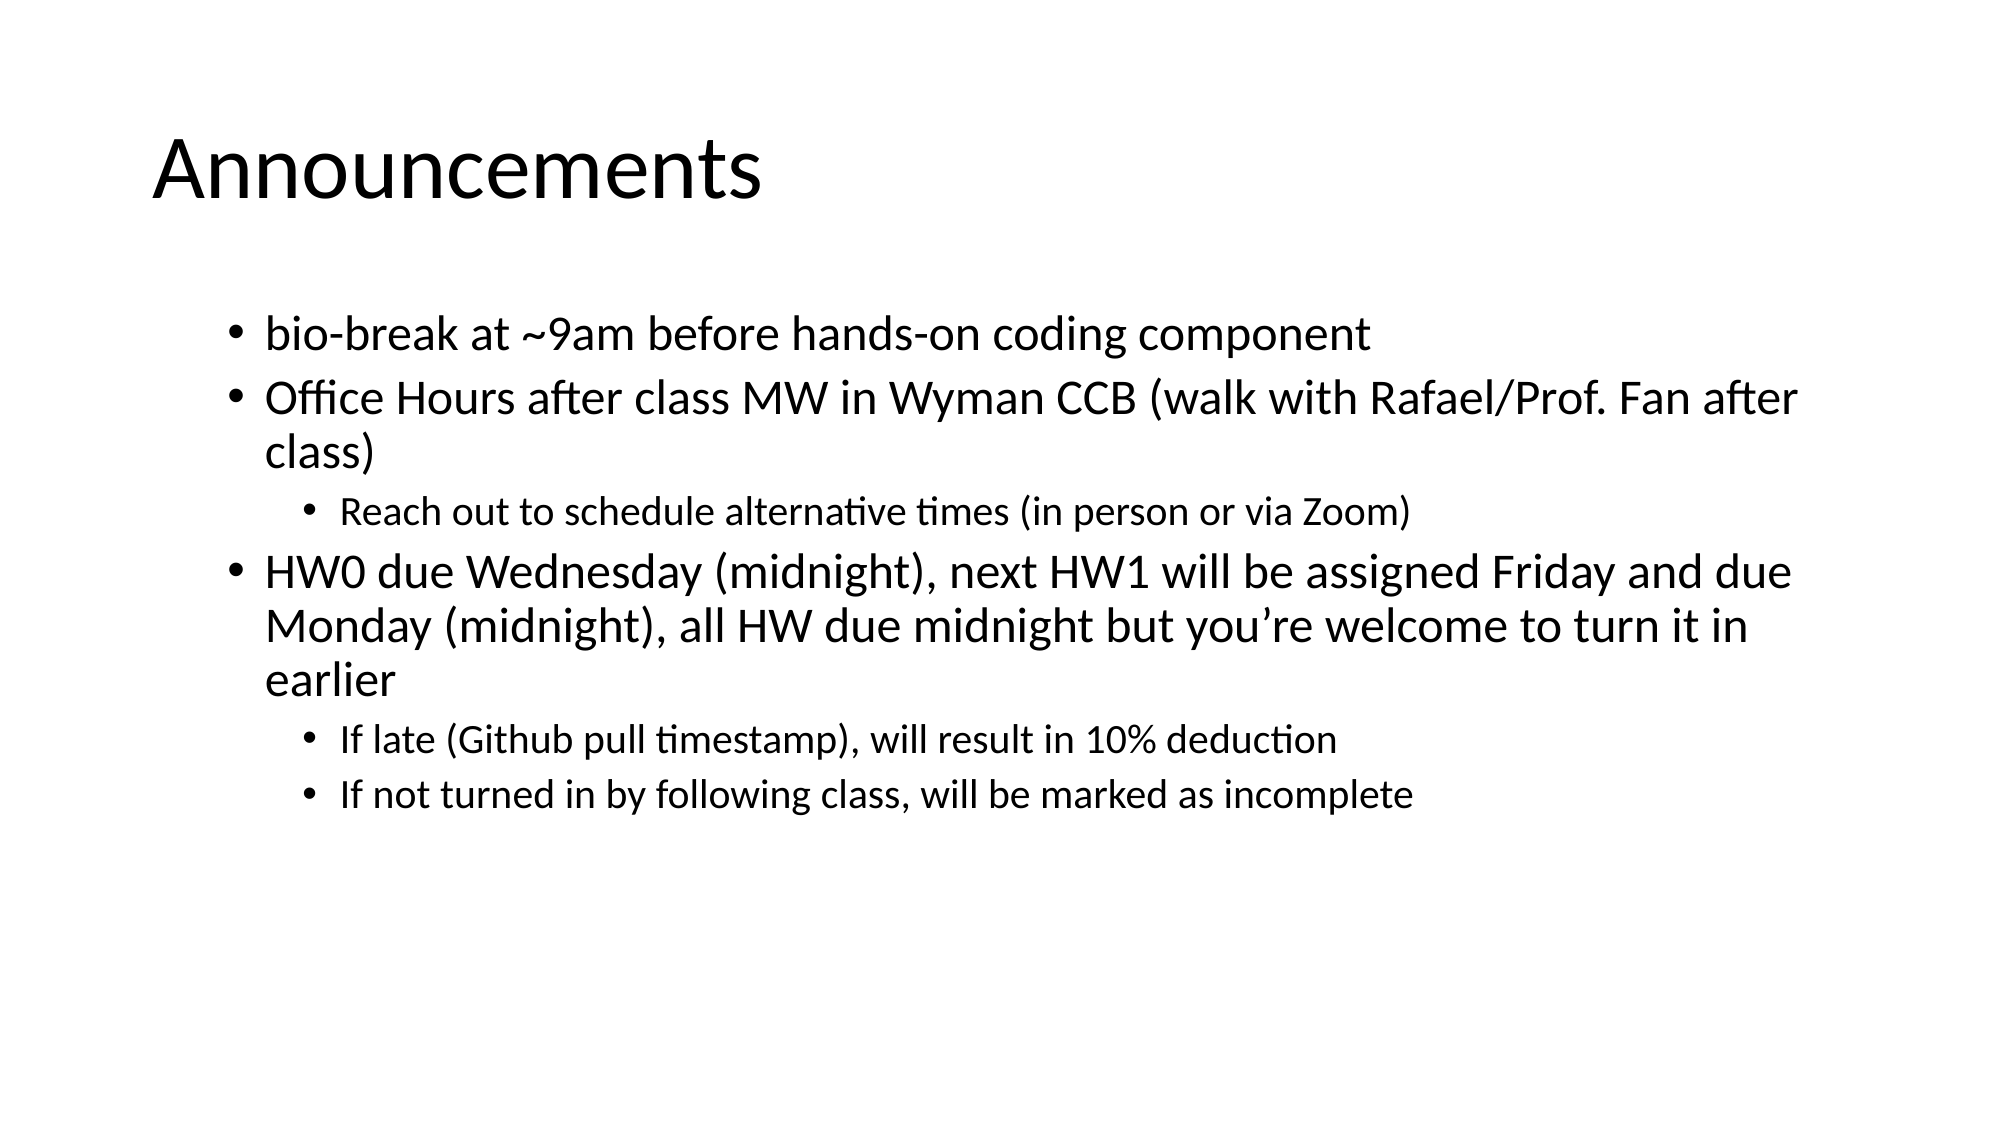

# Announcements
bio-break at ~9am before hands-on coding component
Office Hours after class MW in Wyman CCB (walk with Rafael/Prof. Fan after class)
Reach out to schedule alternative times (in person or via Zoom)
HW0 due Wednesday (midnight), next HW1 will be assigned Friday and due Monday (midnight), all HW due midnight but you’re welcome to turn it in earlier
If late (Github pull timestamp), will result in 10% deduction
If not turned in by following class, will be marked as incomplete